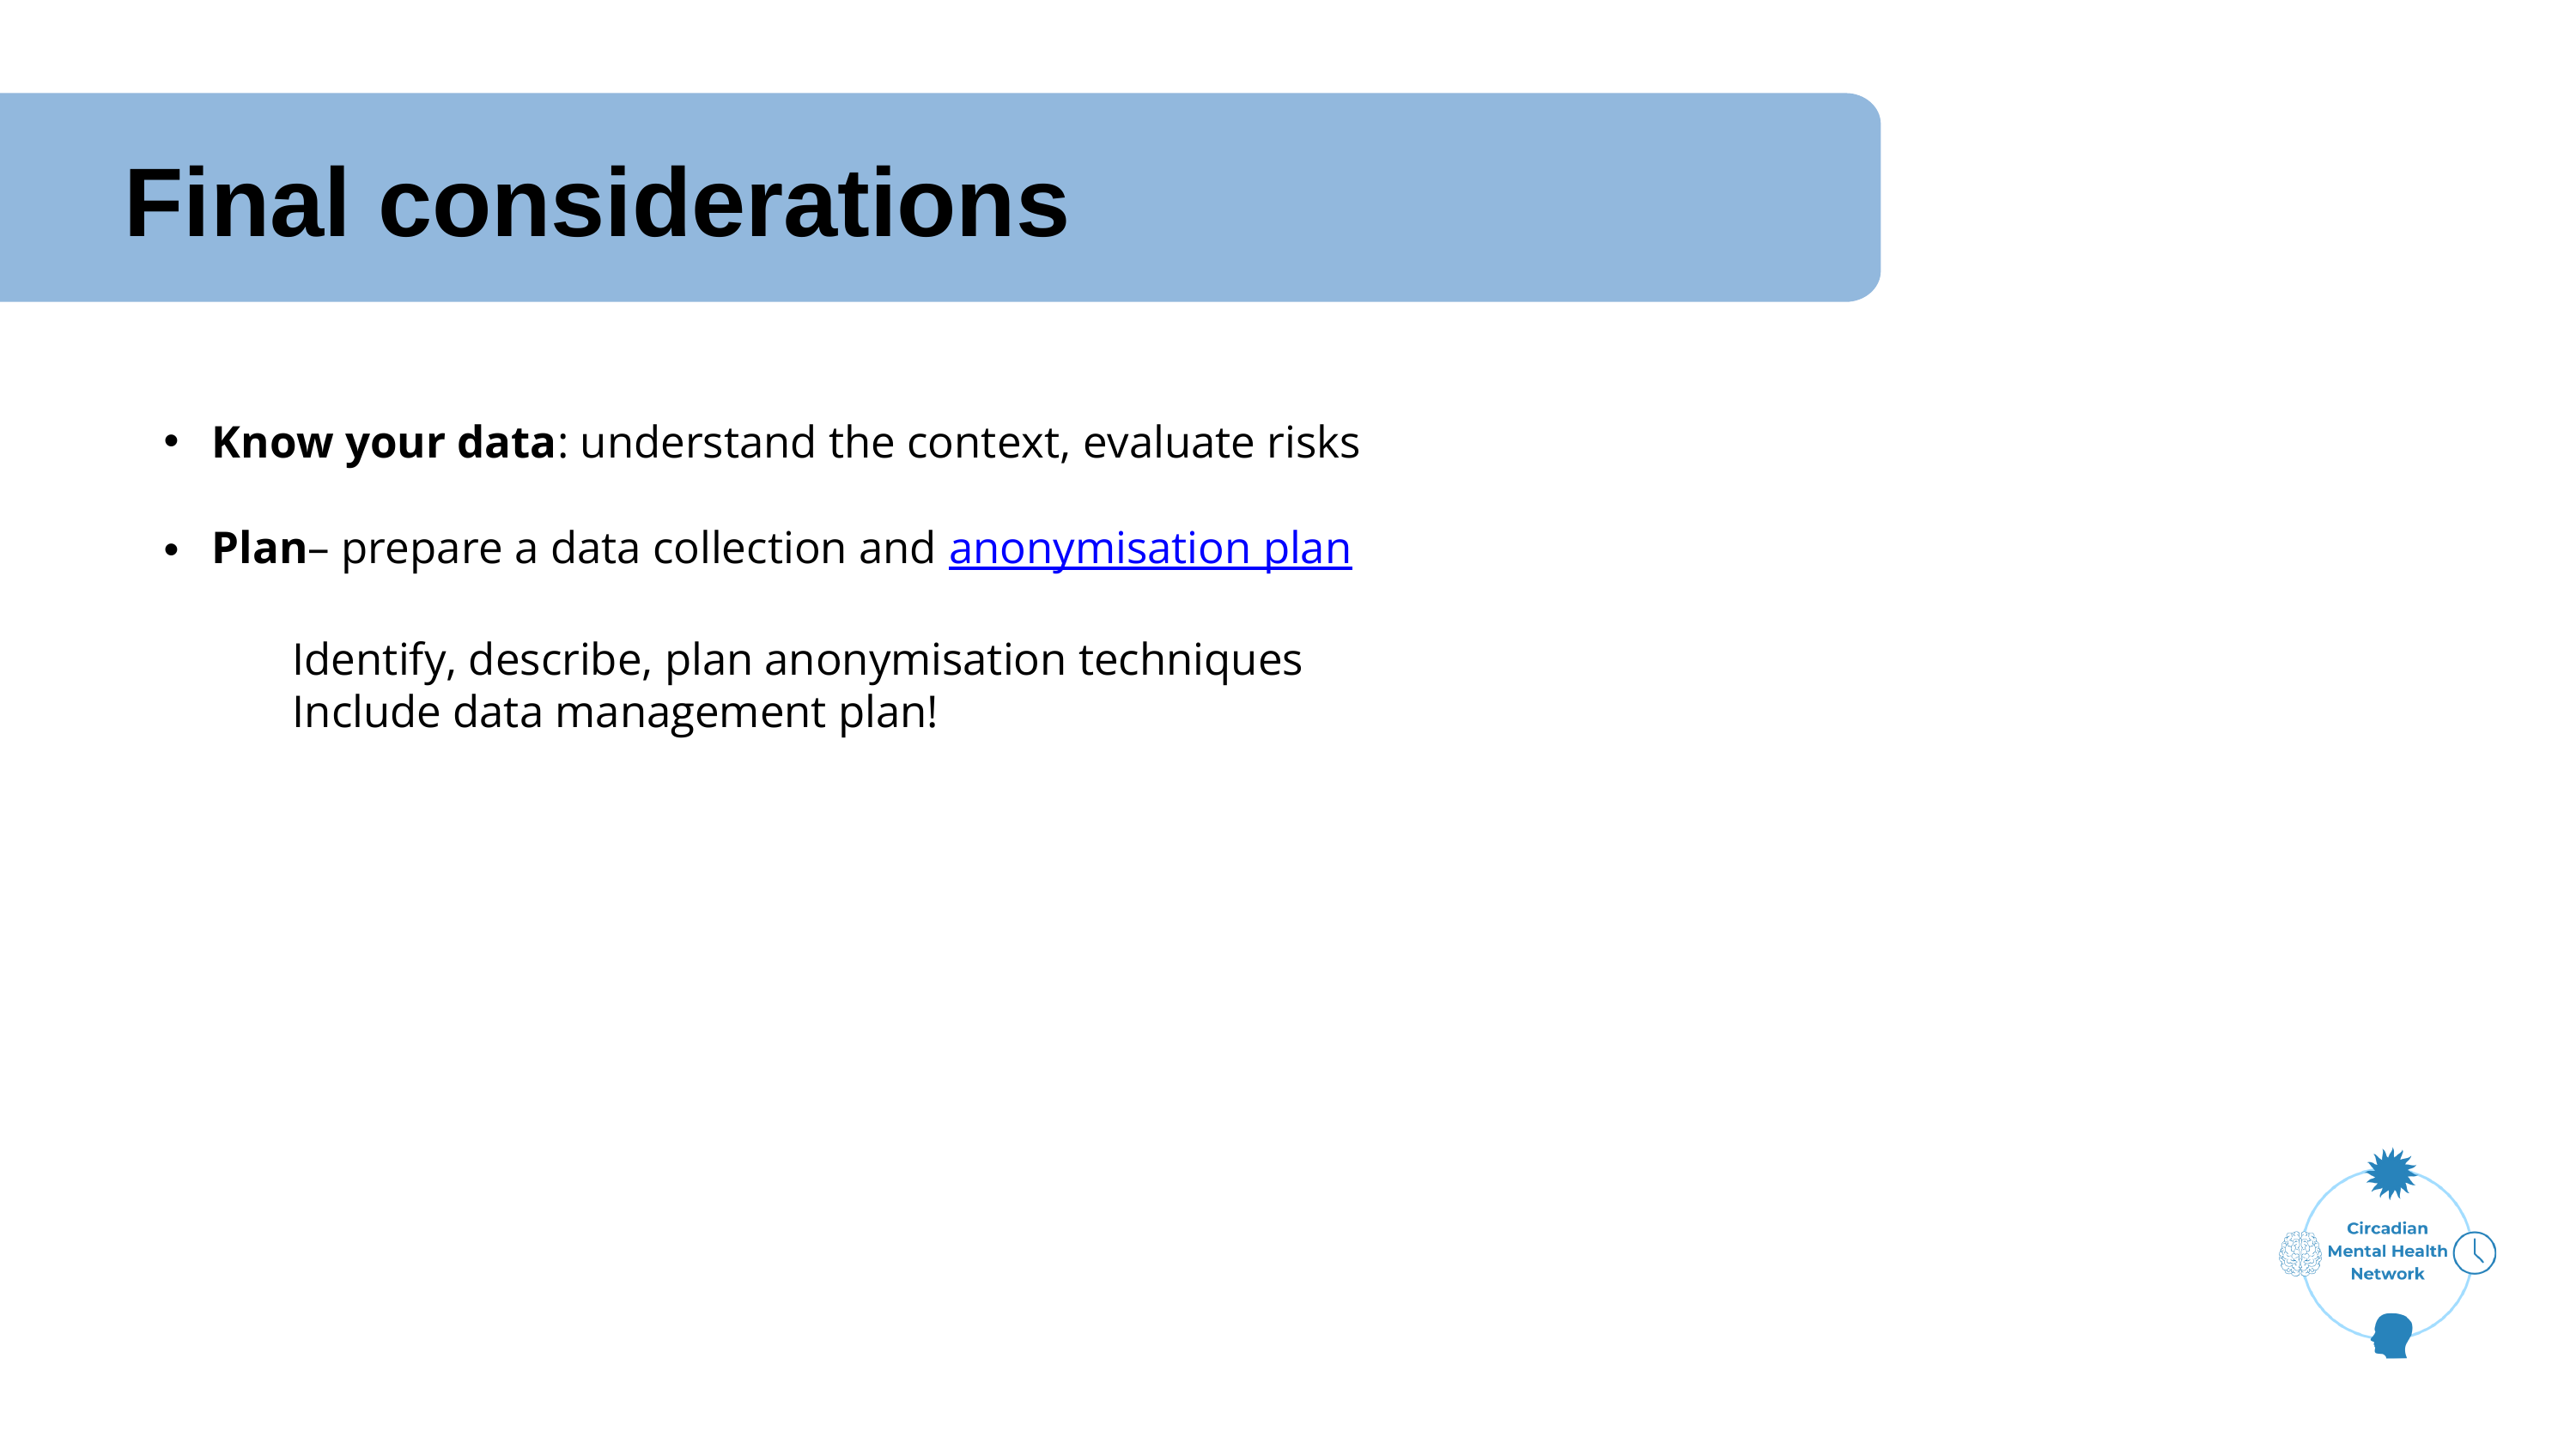

Final considerations
Know your data: understand the context, evaluate risks

Plan– prepare a data collection and anonymisation plan

	Identify, describe, plan anonymisation techniques
	Include data management plan!